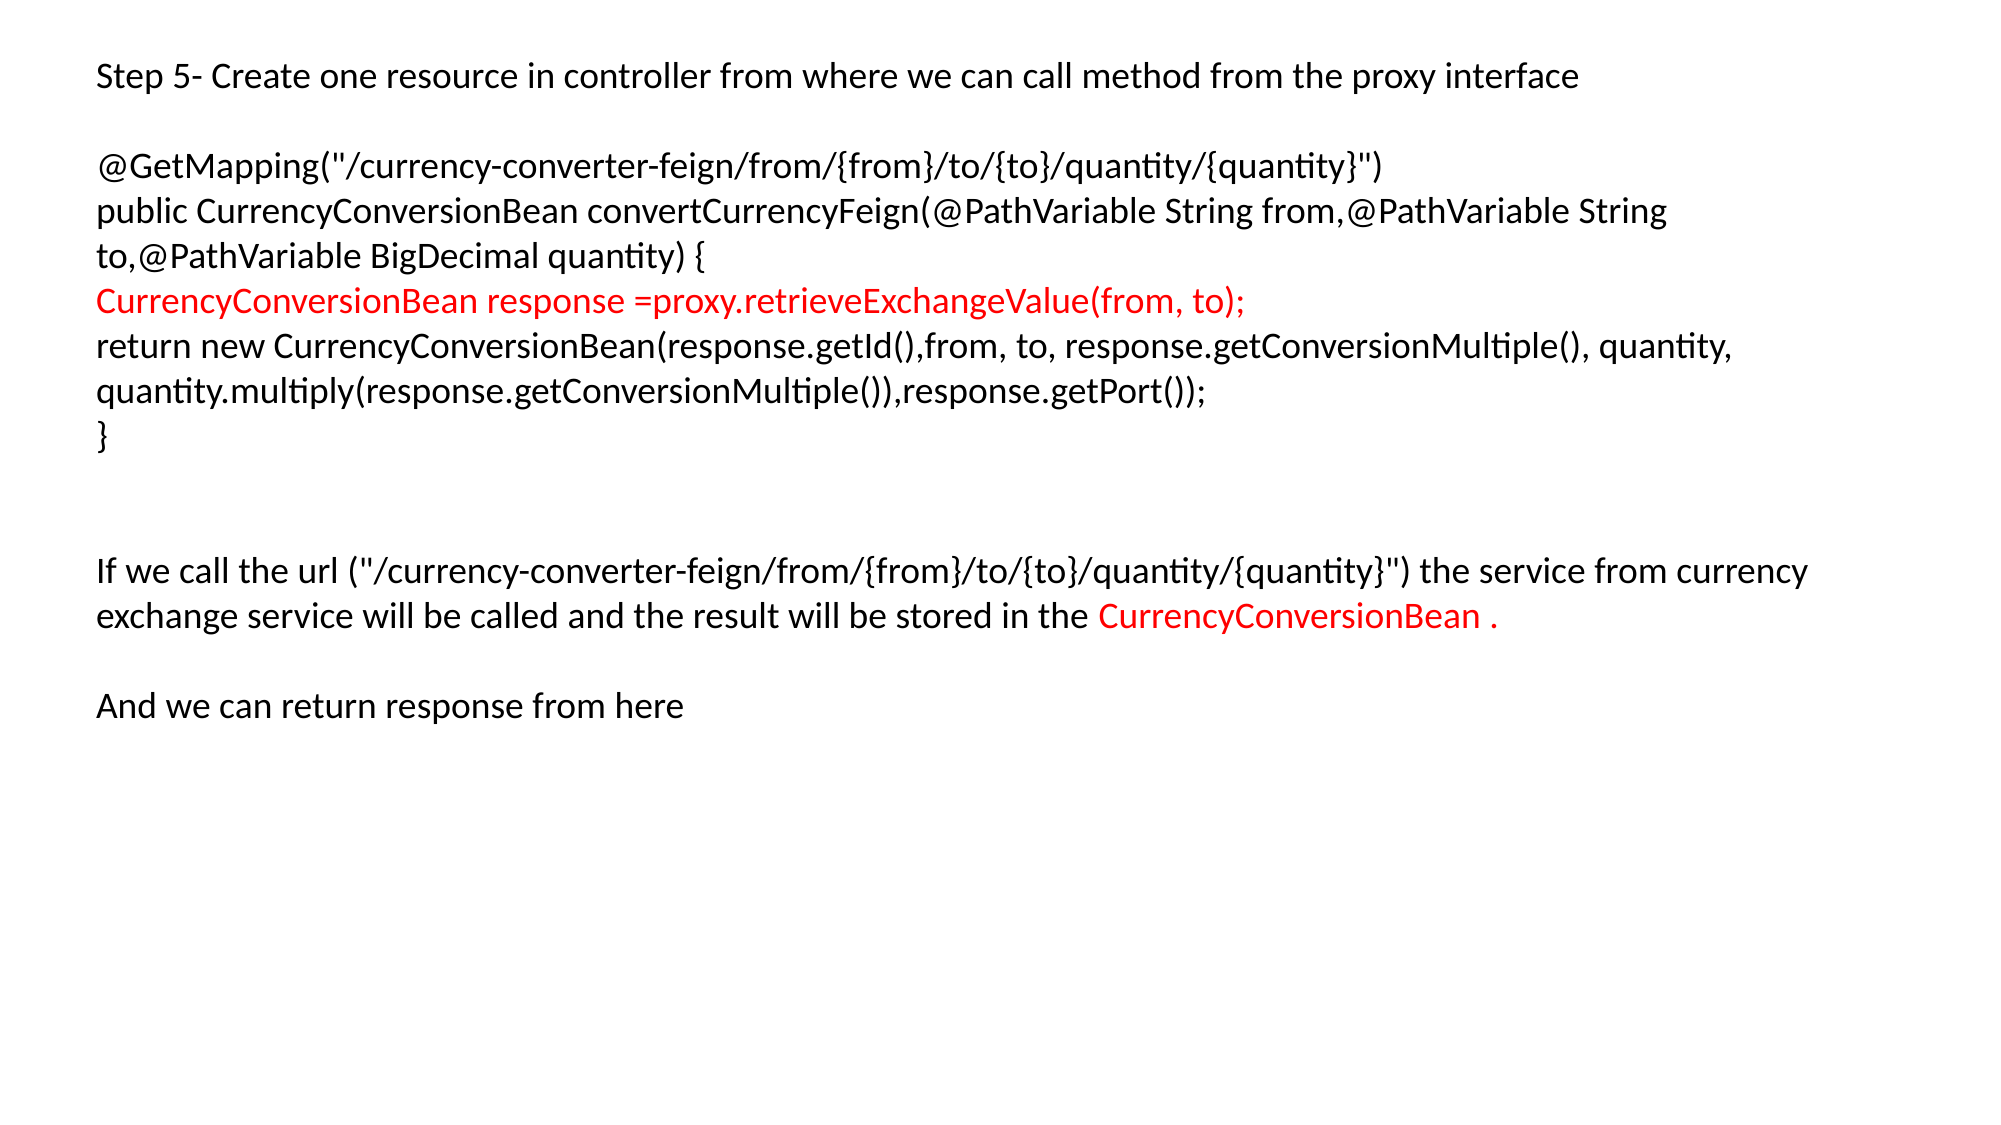

Step 5- Create one resource in controller from where we can call method from the proxy interface

@GetMapping("/currency-converter-feign/from/{from}/to/{to}/quantity/{quantity}")
public CurrencyConversionBean convertCurrencyFeign(@PathVariable String from,@PathVariable String to,@PathVariable BigDecimal quantity) {
CurrencyConversionBean response =proxy.retrieveExchangeValue(from, to);
return new CurrencyConversionBean(response.getId(),from, to, response.getConversionMultiple(), quantity,
quantity.multiply(response.getConversionMultiple()),response.getPort());
}

If we call the url ("/currency-converter-feign/from/{from}/to/{to}/quantity/{quantity}") the service from currency exchange service will be called and the result will be stored in the CurrencyConversionBean .

And we can return response from here